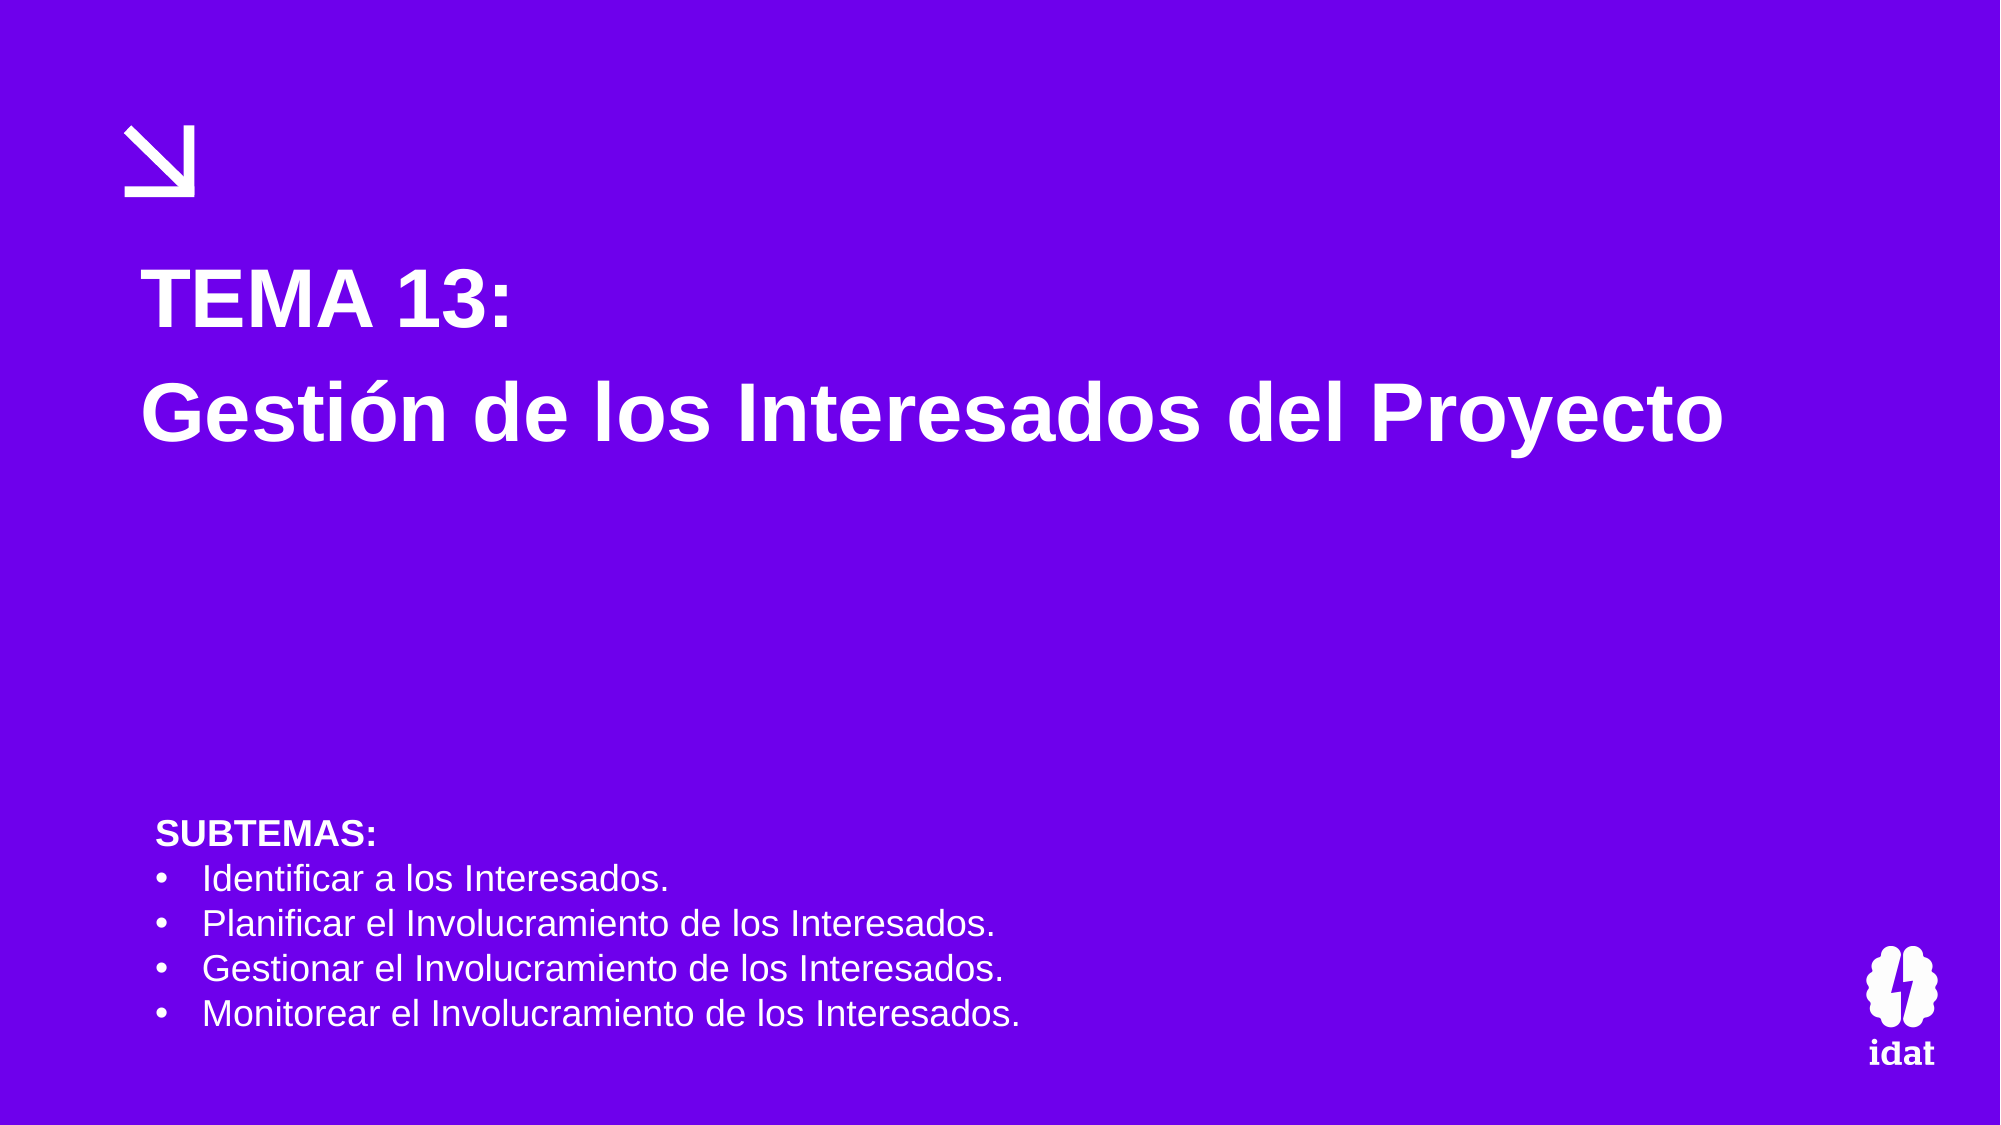

TEMA 13:
Gestión de los Interesados del Proyecto

SUBTEMAS:
Identificar a los Interesados.
Planificar el Involucramiento de los Interesados.
Gestionar el Involucramiento de los Interesados.
Monitorear el Involucramiento de los Interesados.